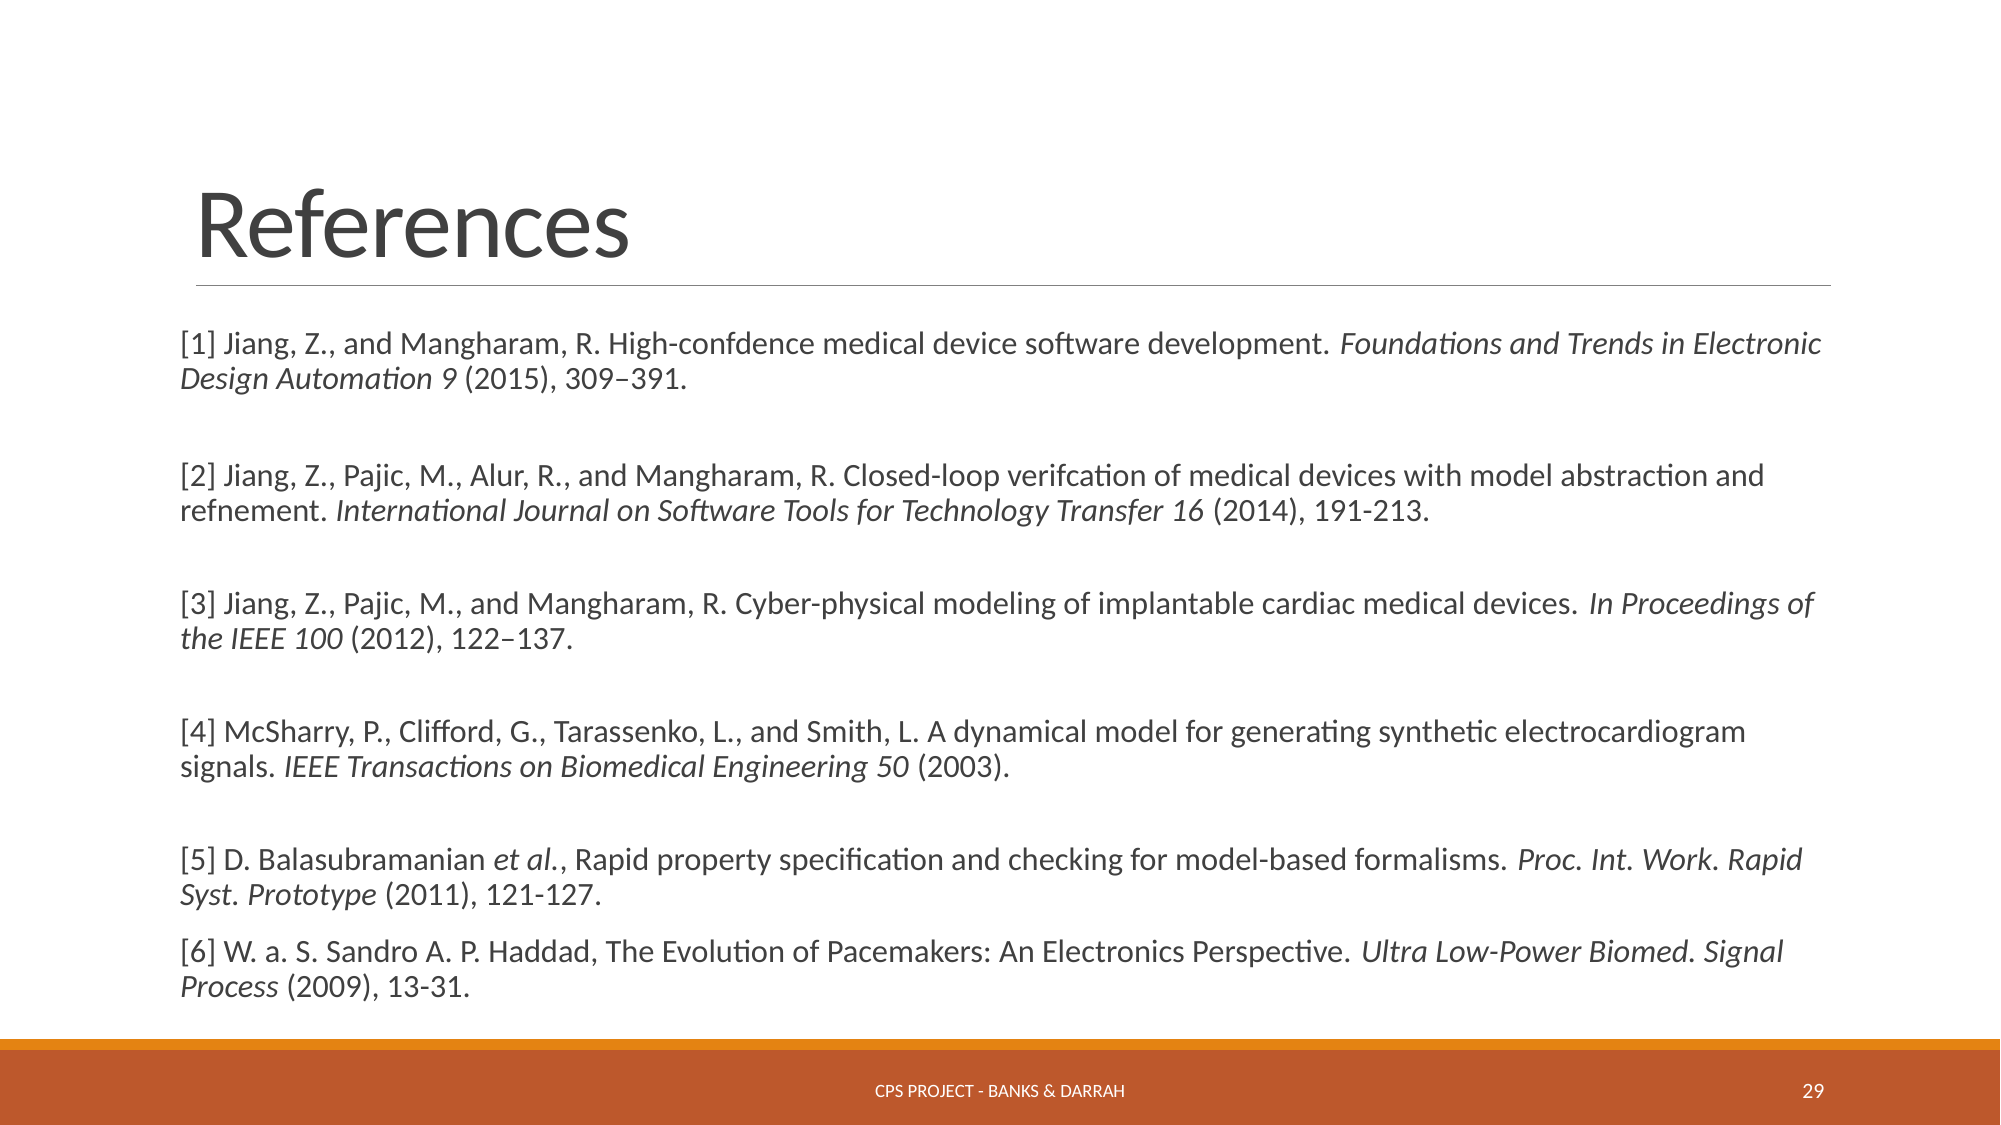

# References
[1] Jiang, Z., and Mangharam, R. High-confdence medical device software development. Foundations and Trends in Electronic Design Automation 9 (2015), 309–391.
[2] Jiang, Z., Pajic, M., Alur, R., and Mangharam, R. Closed-loop verifcation of medical devices with model abstraction and refnement. International Journal on Software Tools for Technology Transfer 16 (2014), 191-213.
[3] Jiang, Z., Pajic, M., and Mangharam, R. Cyber-physical modeling of implantable cardiac medical devices. In Proceedings of the IEEE 100 (2012), 122–137.
[4] McSharry, P., Clifford, G., Tarassenko, L., and Smith, L. A dynamical model for generating synthetic electrocardiogram signals. IEEE Transactions on Biomedical Engineering 50 (2003).
[5] D. Balasubramanian et al., Rapid property specification and checking for model-based formalisms. Proc. Int. Work. Rapid Syst. Prototype (2011), 121-127.
[6] W. a. S. Sandro A. P. Haddad, The Evolution of Pacemakers: An Electronics Perspective. Ultra Low-Power Biomed. Signal Process (2009), 13-31.

CPS Project - Banks & Darrah
29